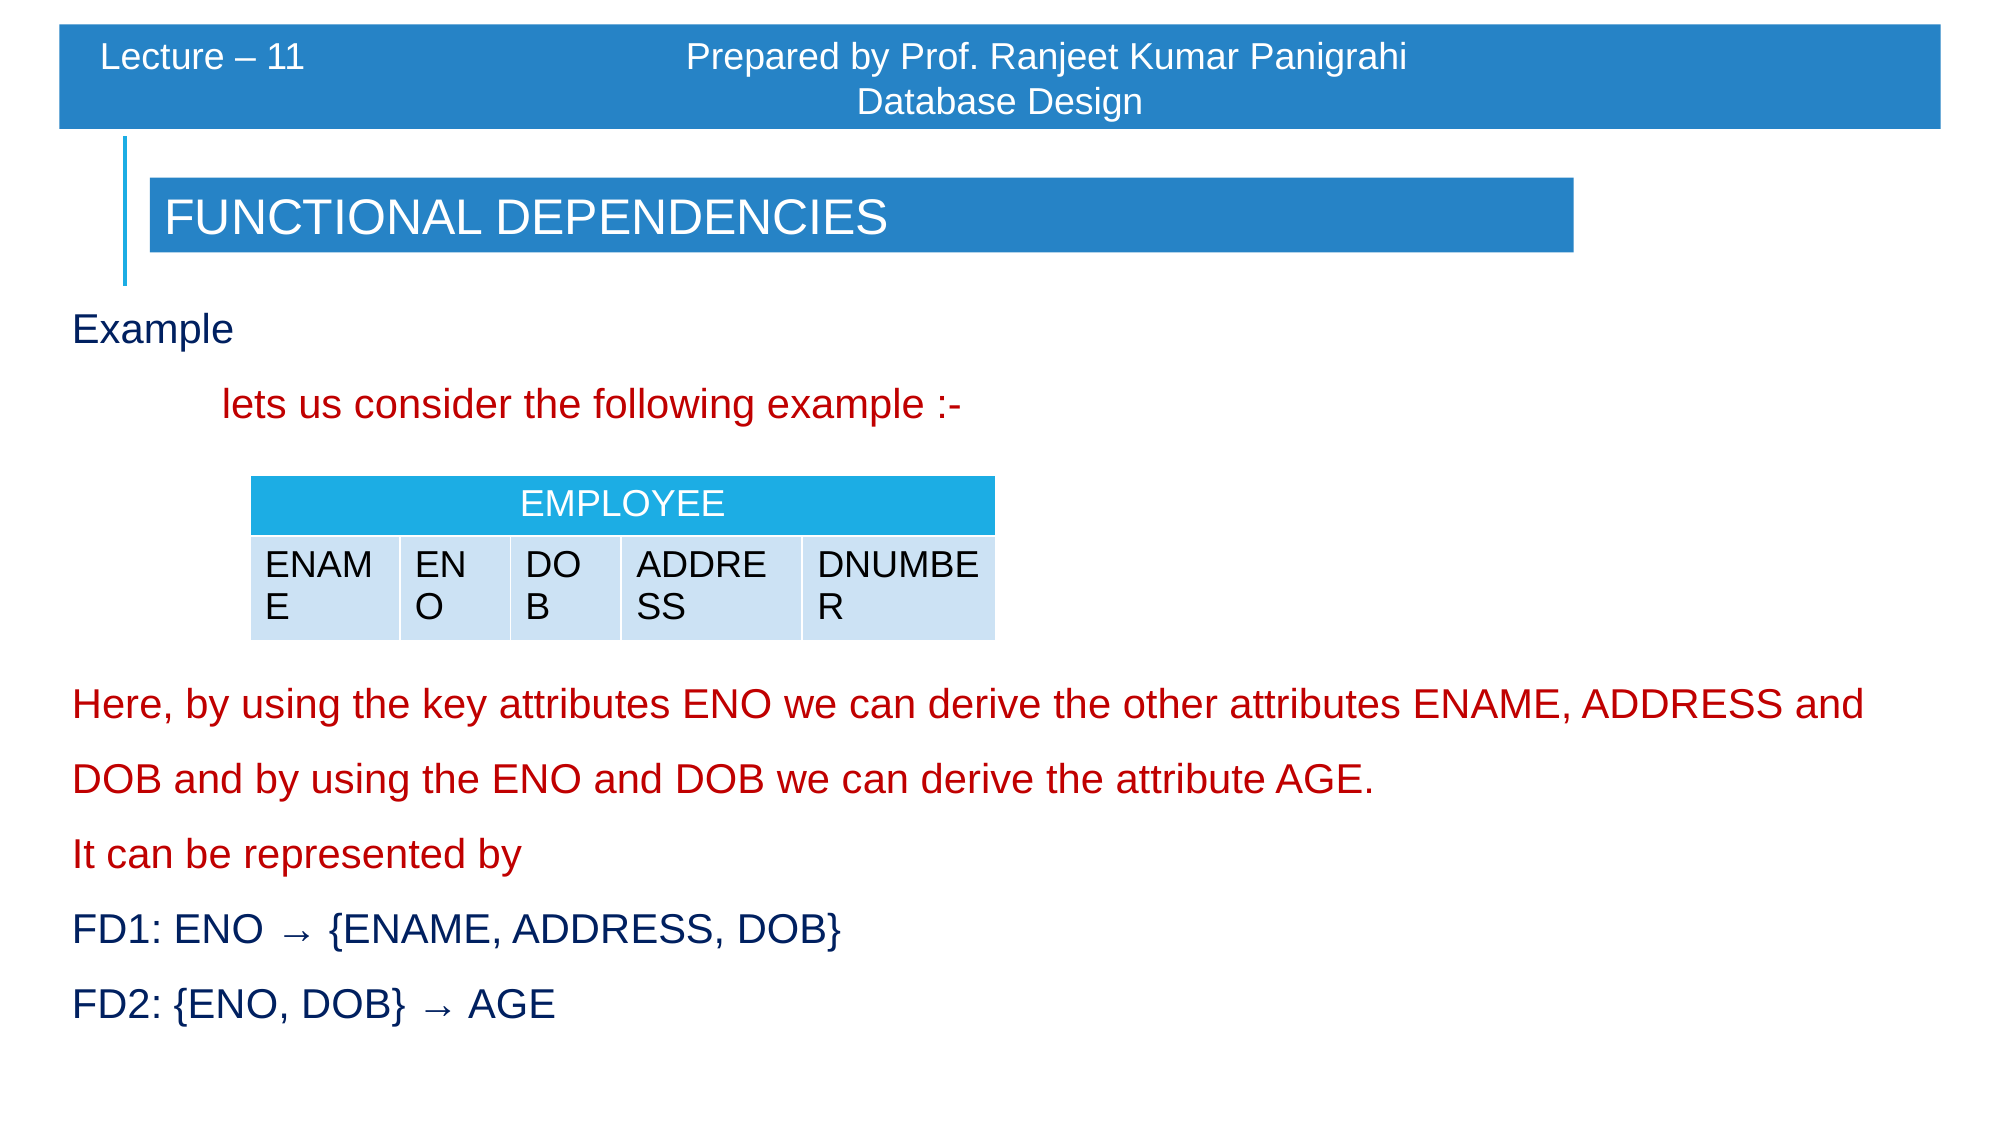

Lecture – 11 		             Prepared by Prof. Ranjeet Kumar Panigrahi				Database Design
FUNCTIONAL DEPENDENCIES
Example
 	lets us consider the following example :-

Here, by using the key attributes ENO we can derive the other attributes ENAME, ADDRESS and DOB and by using the ENO and DOB we can derive the attribute AGE.
It can be represented by
FD1: ENO → {ENAME, ADDRESS, DOB}
FD2: {ENO, DOB} → AGE
| EMPLOYEE |  |  |  |  |
| --- | --- | --- | --- | --- |
| ENAME | ENO | DOB | ADDRESS | DNUMBER |